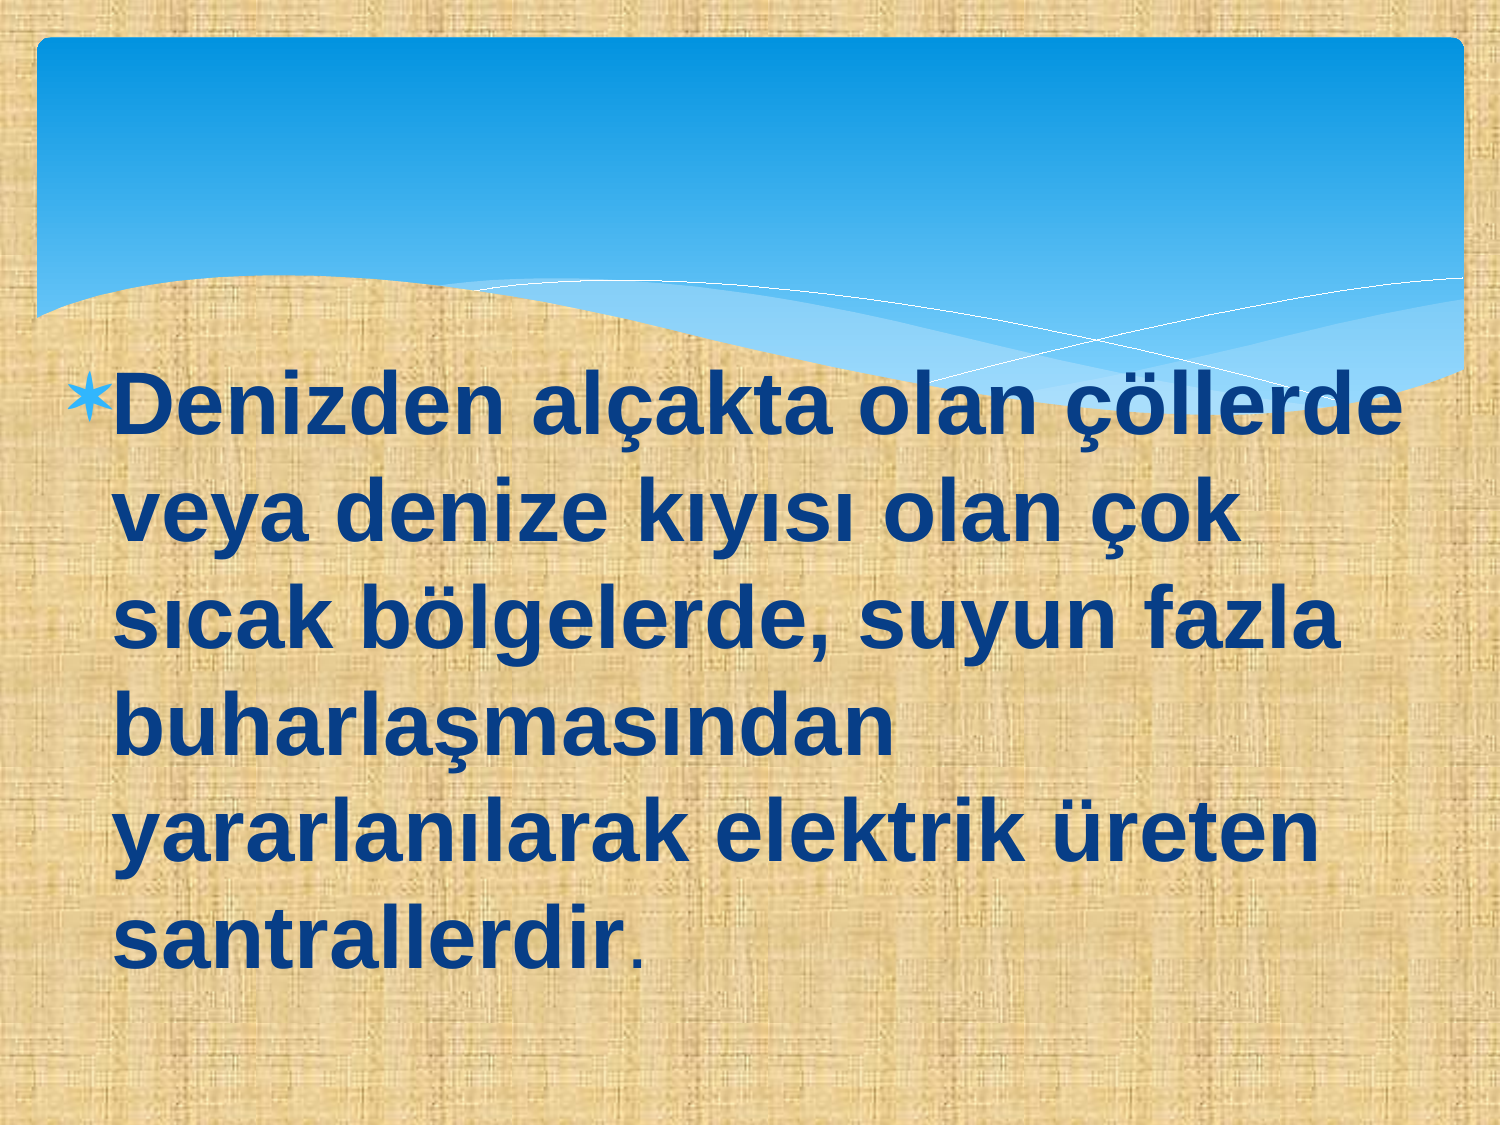

Denizden alçakta olan çöllerde veya denize kıyısı olan çok sıcak bölgelerde, suyun fazla buharlaşmasından yararlanılarak elektrik üreten santrallerdir.